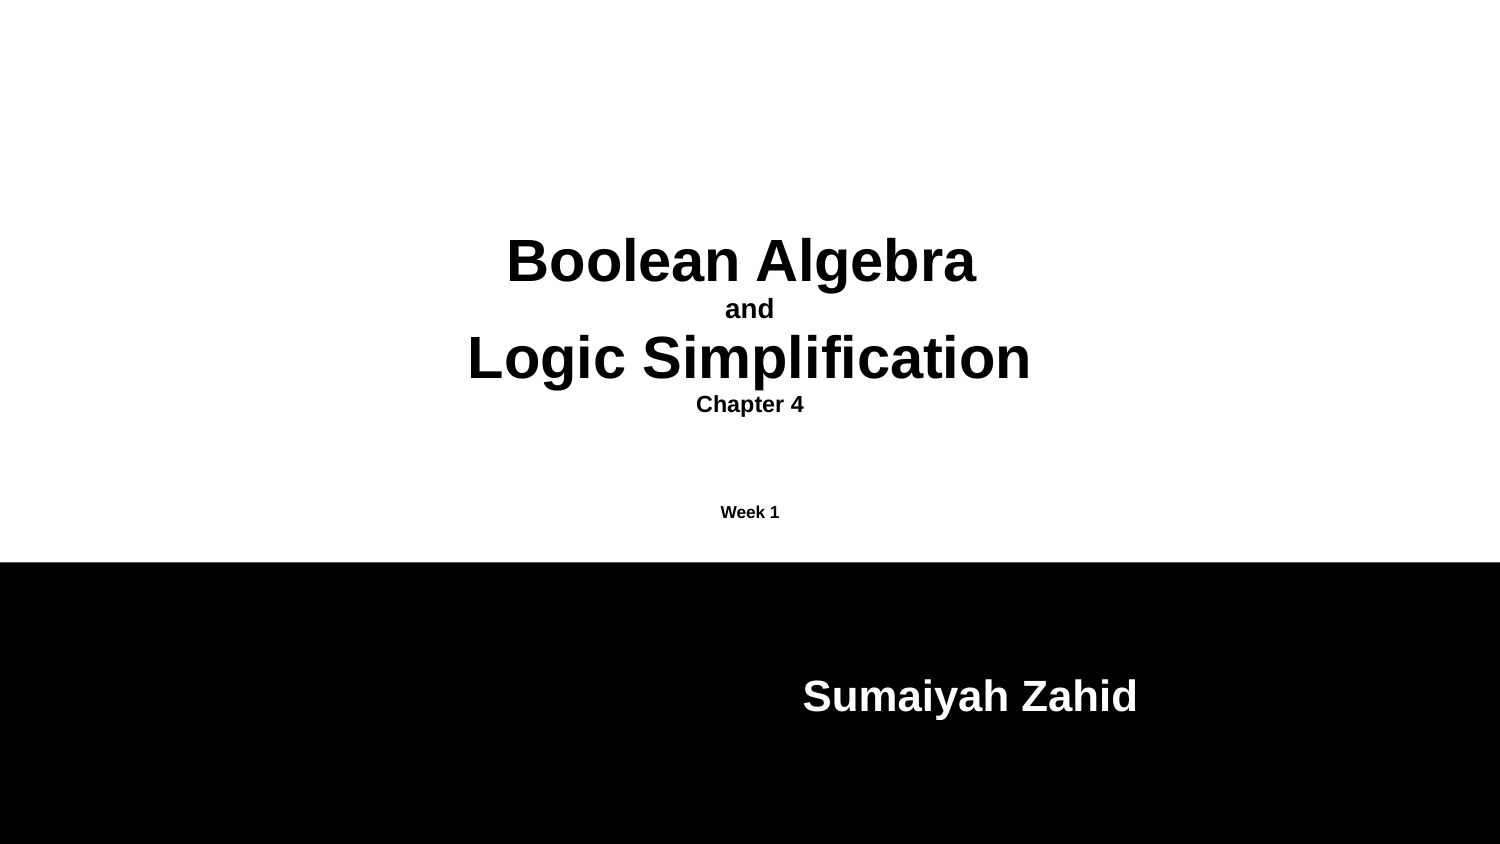

# Boolean Algebra
and
Logic Simplification
Chapter 4

Week 1
                                    Sumaiyah Zahid